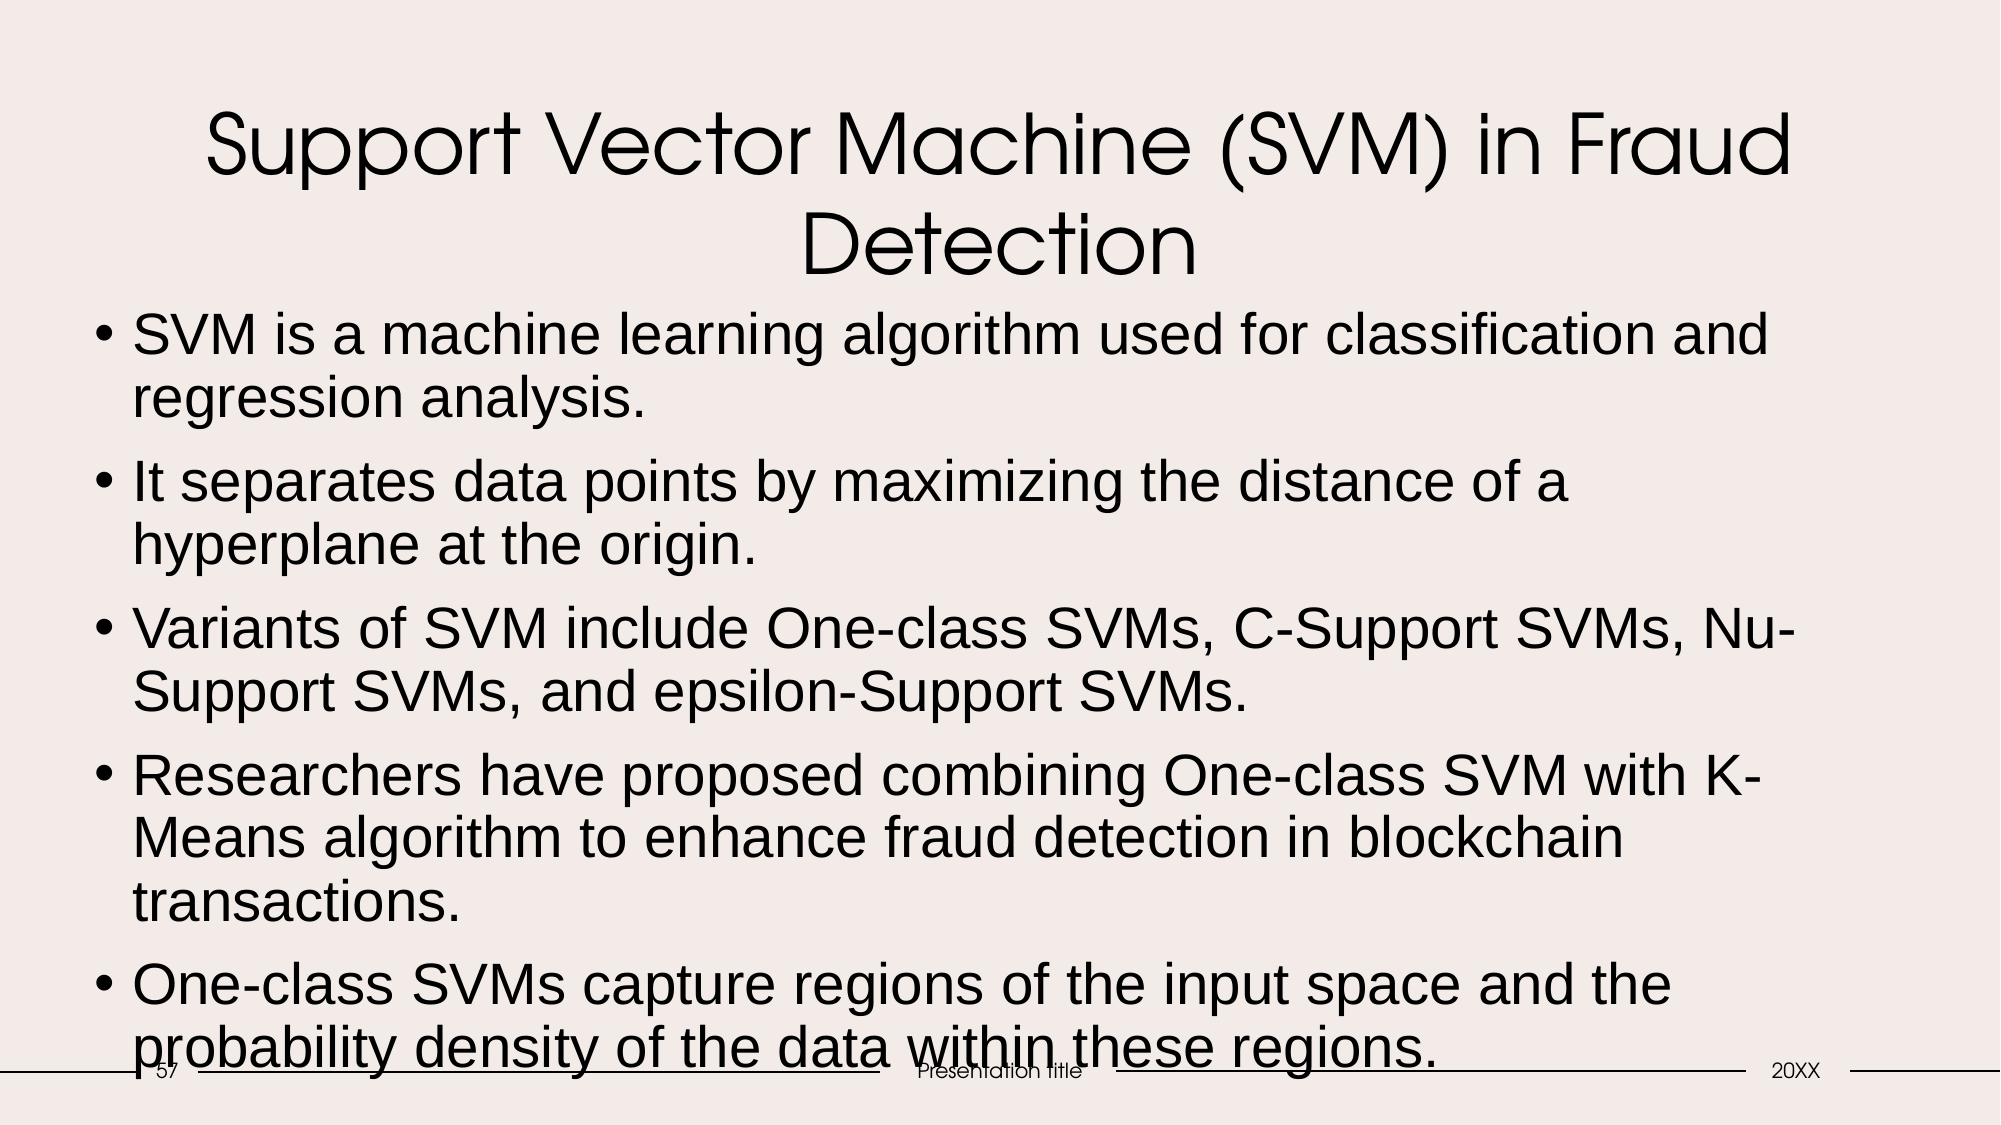

# Support Vector Machine (SVM) in Fraud Detection
SVM is a machine learning algorithm used for classification and regression analysis.
It separates data points by maximizing the distance of a hyperplane at the origin.
Variants of SVM include One-class SVMs, C-Support SVMs, Nu-Support SVMs, and epsilon-Support SVMs.
Researchers have proposed combining One-class SVM with K-Means algorithm to enhance fraud detection in blockchain transactions.
One-class SVMs capture regions of the input space and the probability density of the data within these regions.

57
Presentation title
20XX